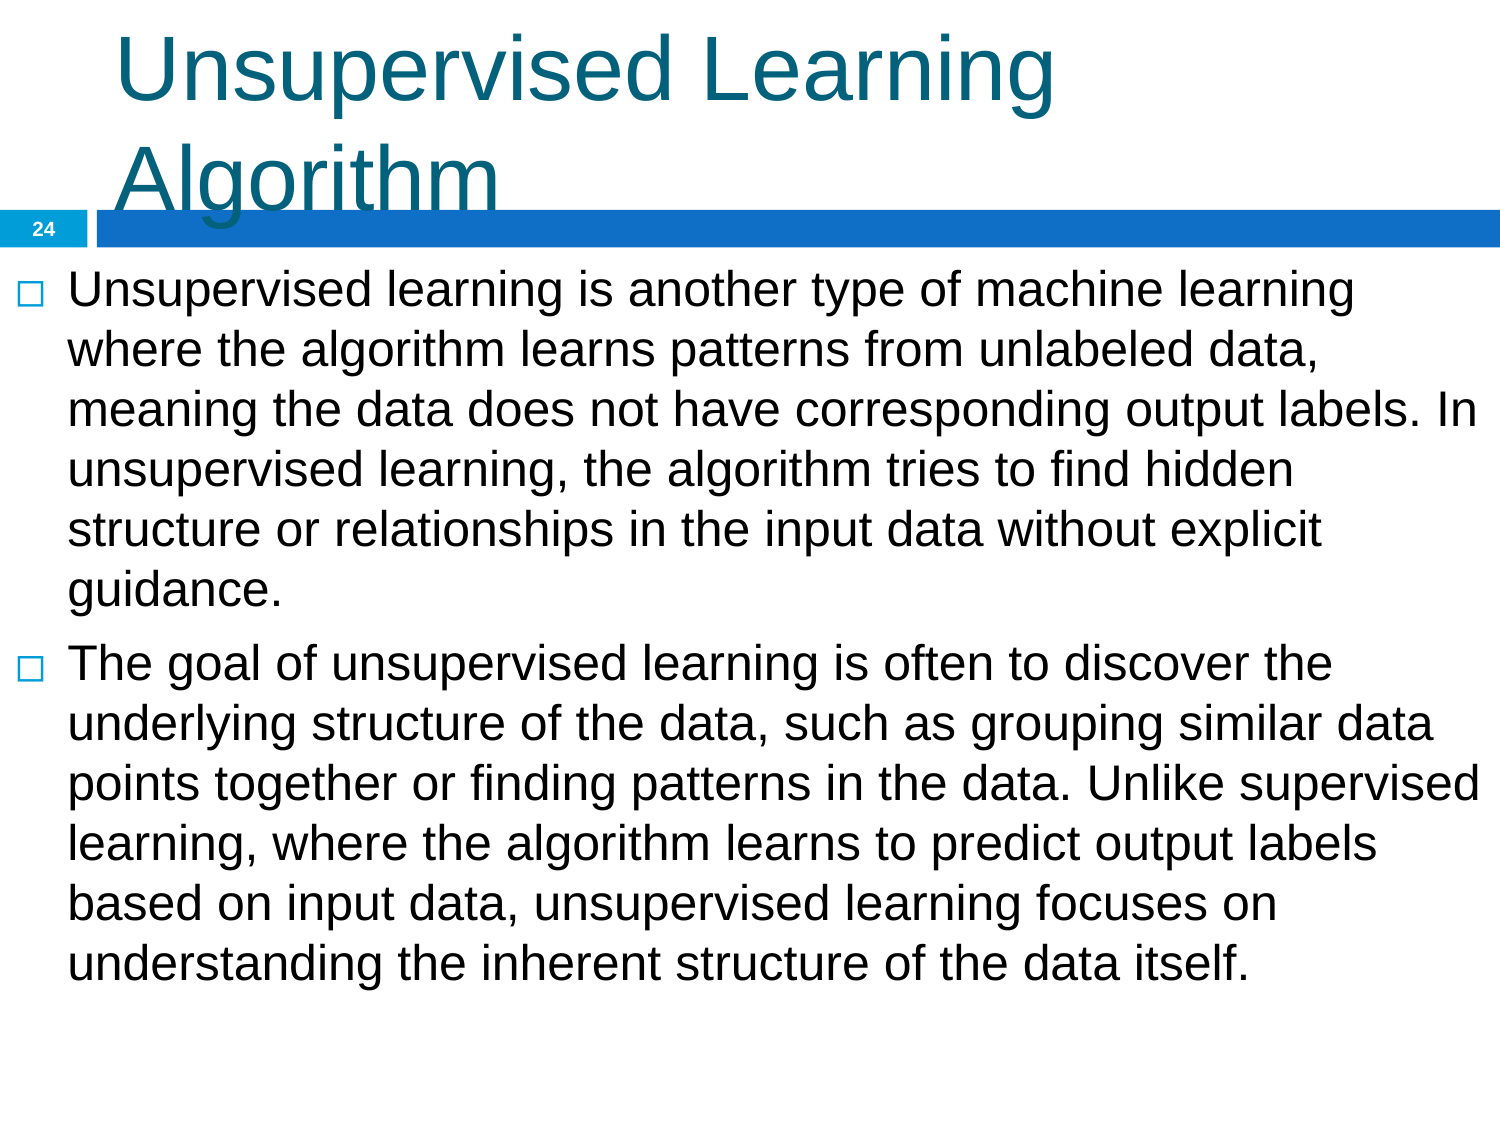

# Unsupervised Learning Algorithm
24
Unsupervised learning is another type of machine learning where the algorithm learns patterns from unlabeled data, meaning the data does not have corresponding output labels. In unsupervised learning, the algorithm tries to find hidden structure or relationships in the input data without explicit guidance.
The goal of unsupervised learning is often to discover the underlying structure of the data, such as grouping similar data points together or finding patterns in the data. Unlike supervised learning, where the algorithm learns to predict output labels based on input data, unsupervised learning focuses on understanding the inherent structure of the data itself.